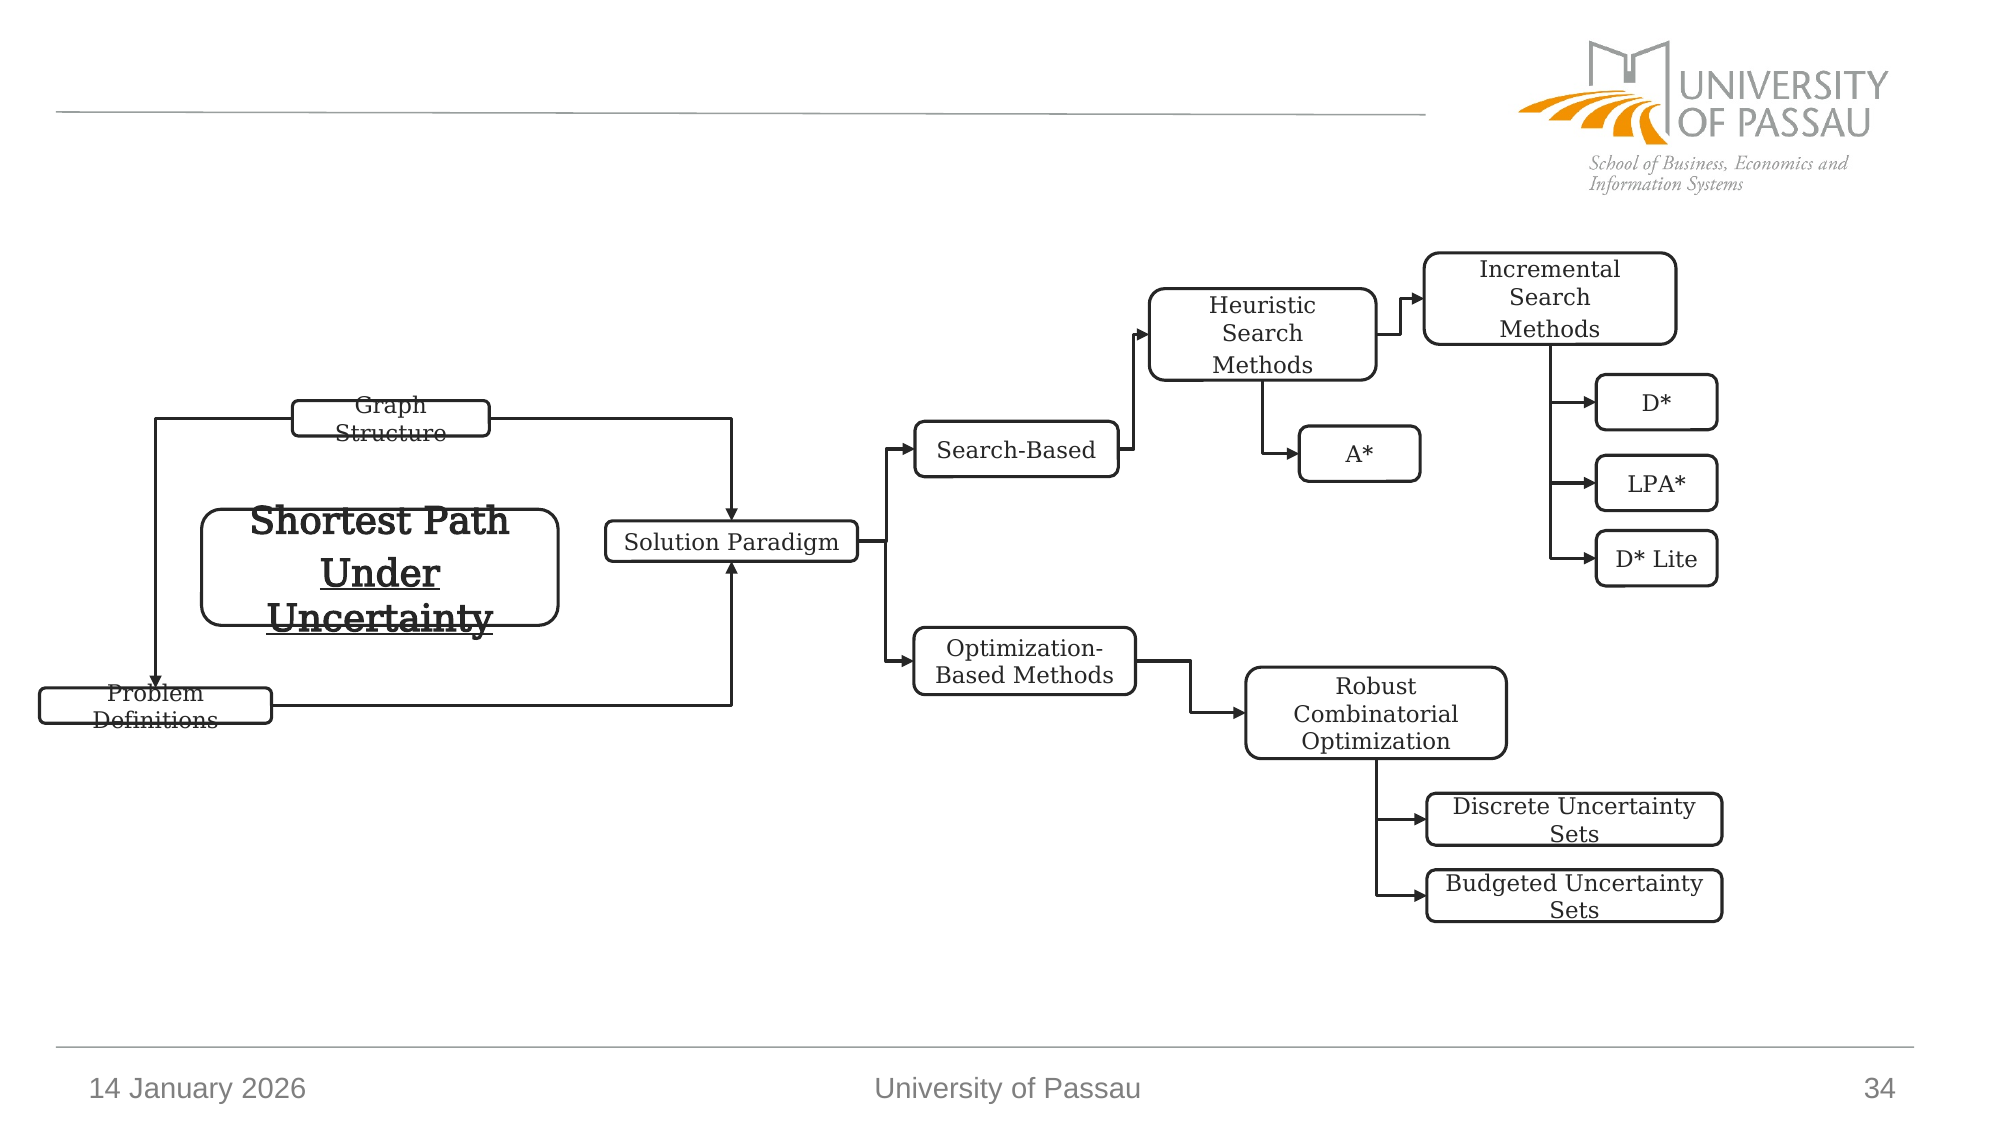

Incremental Search
Methods
Heuristic Search
Methods
D*
Graph Structure
Search-Based
A*
LPA*
Shortest Path
Under Uncertainty
Solution Paradigm
D* Lite
Optimization-Based Methods
Robust Combinatorial Optimization
Problem Definitions
Discrete Uncertainty Sets
Budgeted Uncertainty Sets
14 January 2026
University of Passau
34